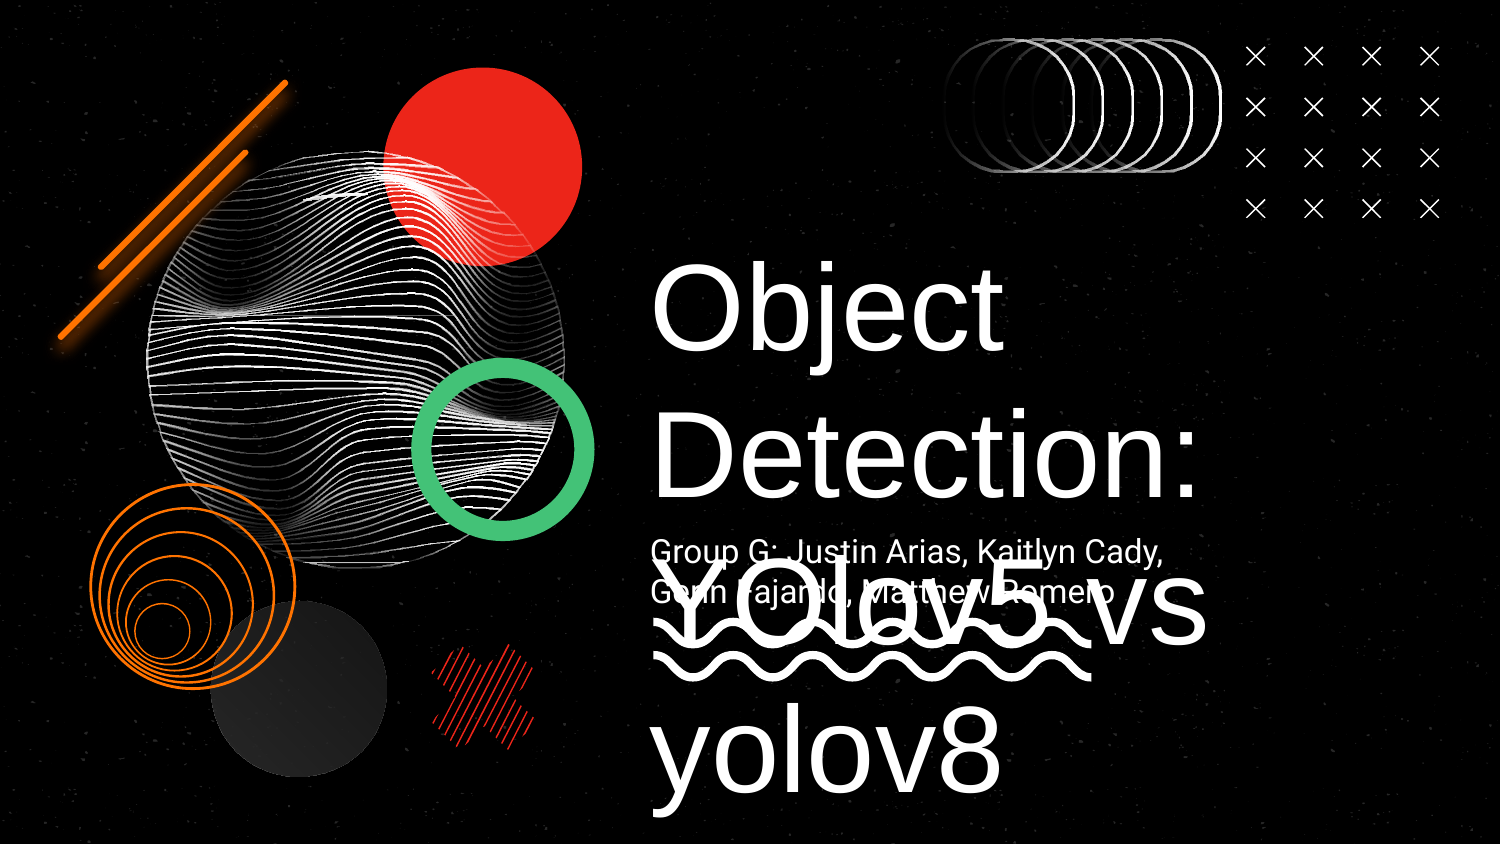

# Object Detection:
YOlov5 vs yolov8

Group G: Justin Arias, Kaitlyn Cady, Gerin Fajardo, Matthew Romero